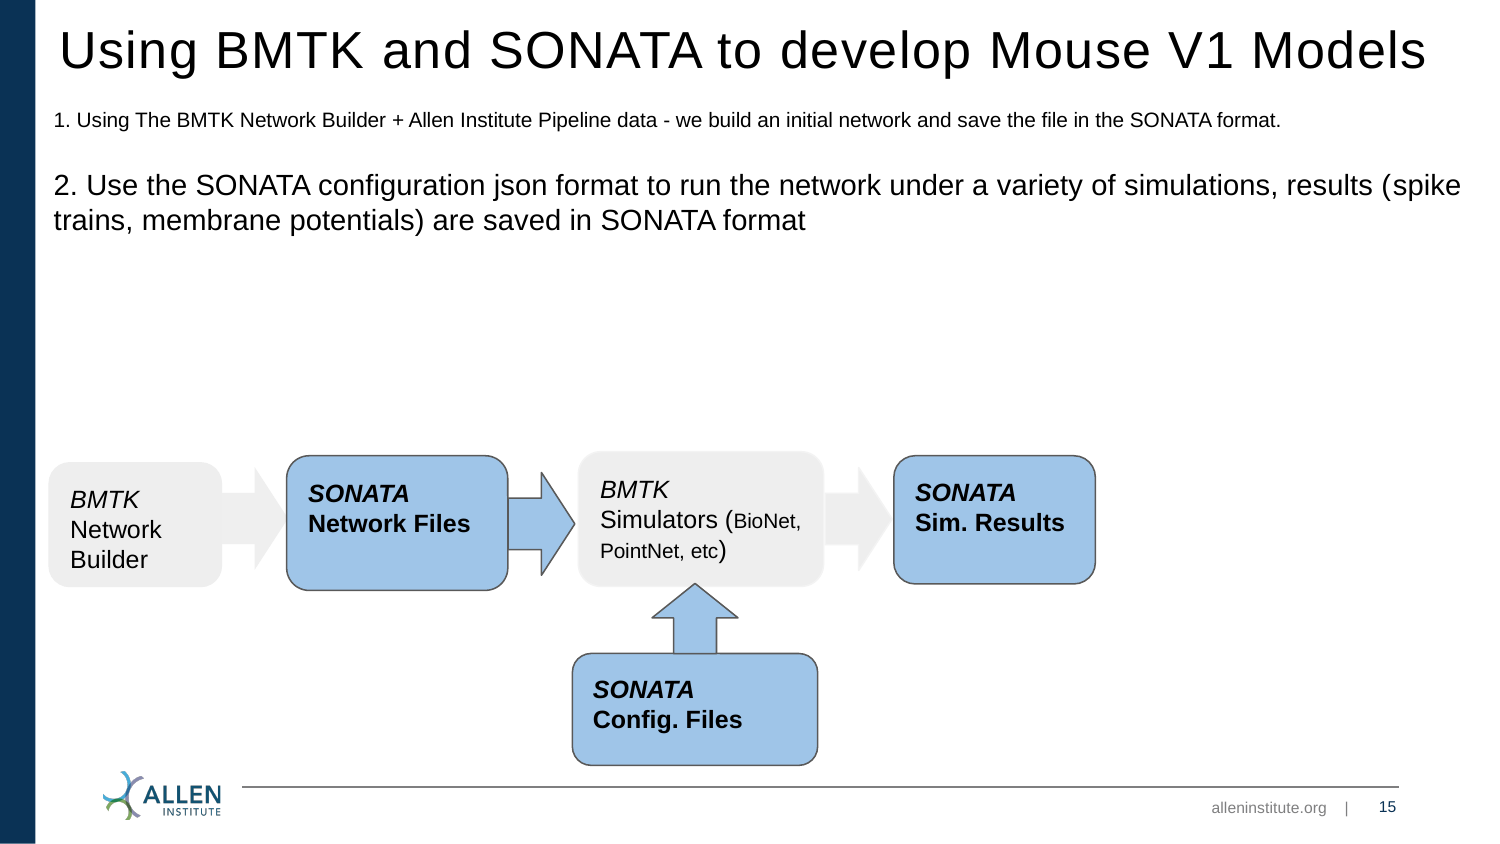

# Using BMTK and SONATA to develop Mouse V1 Models
1. Using The BMTK Network Builder + Allen Institute Pipeline data - we build an initial network and save the file in the SONATA format.
2. Use the SONATA configuration json format to run the network under a variety of simulations, results (spike trains, membrane potentials) are saved in SONATA format

BMTK
Simulators (BioNet, PointNet, etc)
SONATA
Network Files
SONATA
Sim. Results
BMTK
Network Builder

SONATA
Config. Files
15